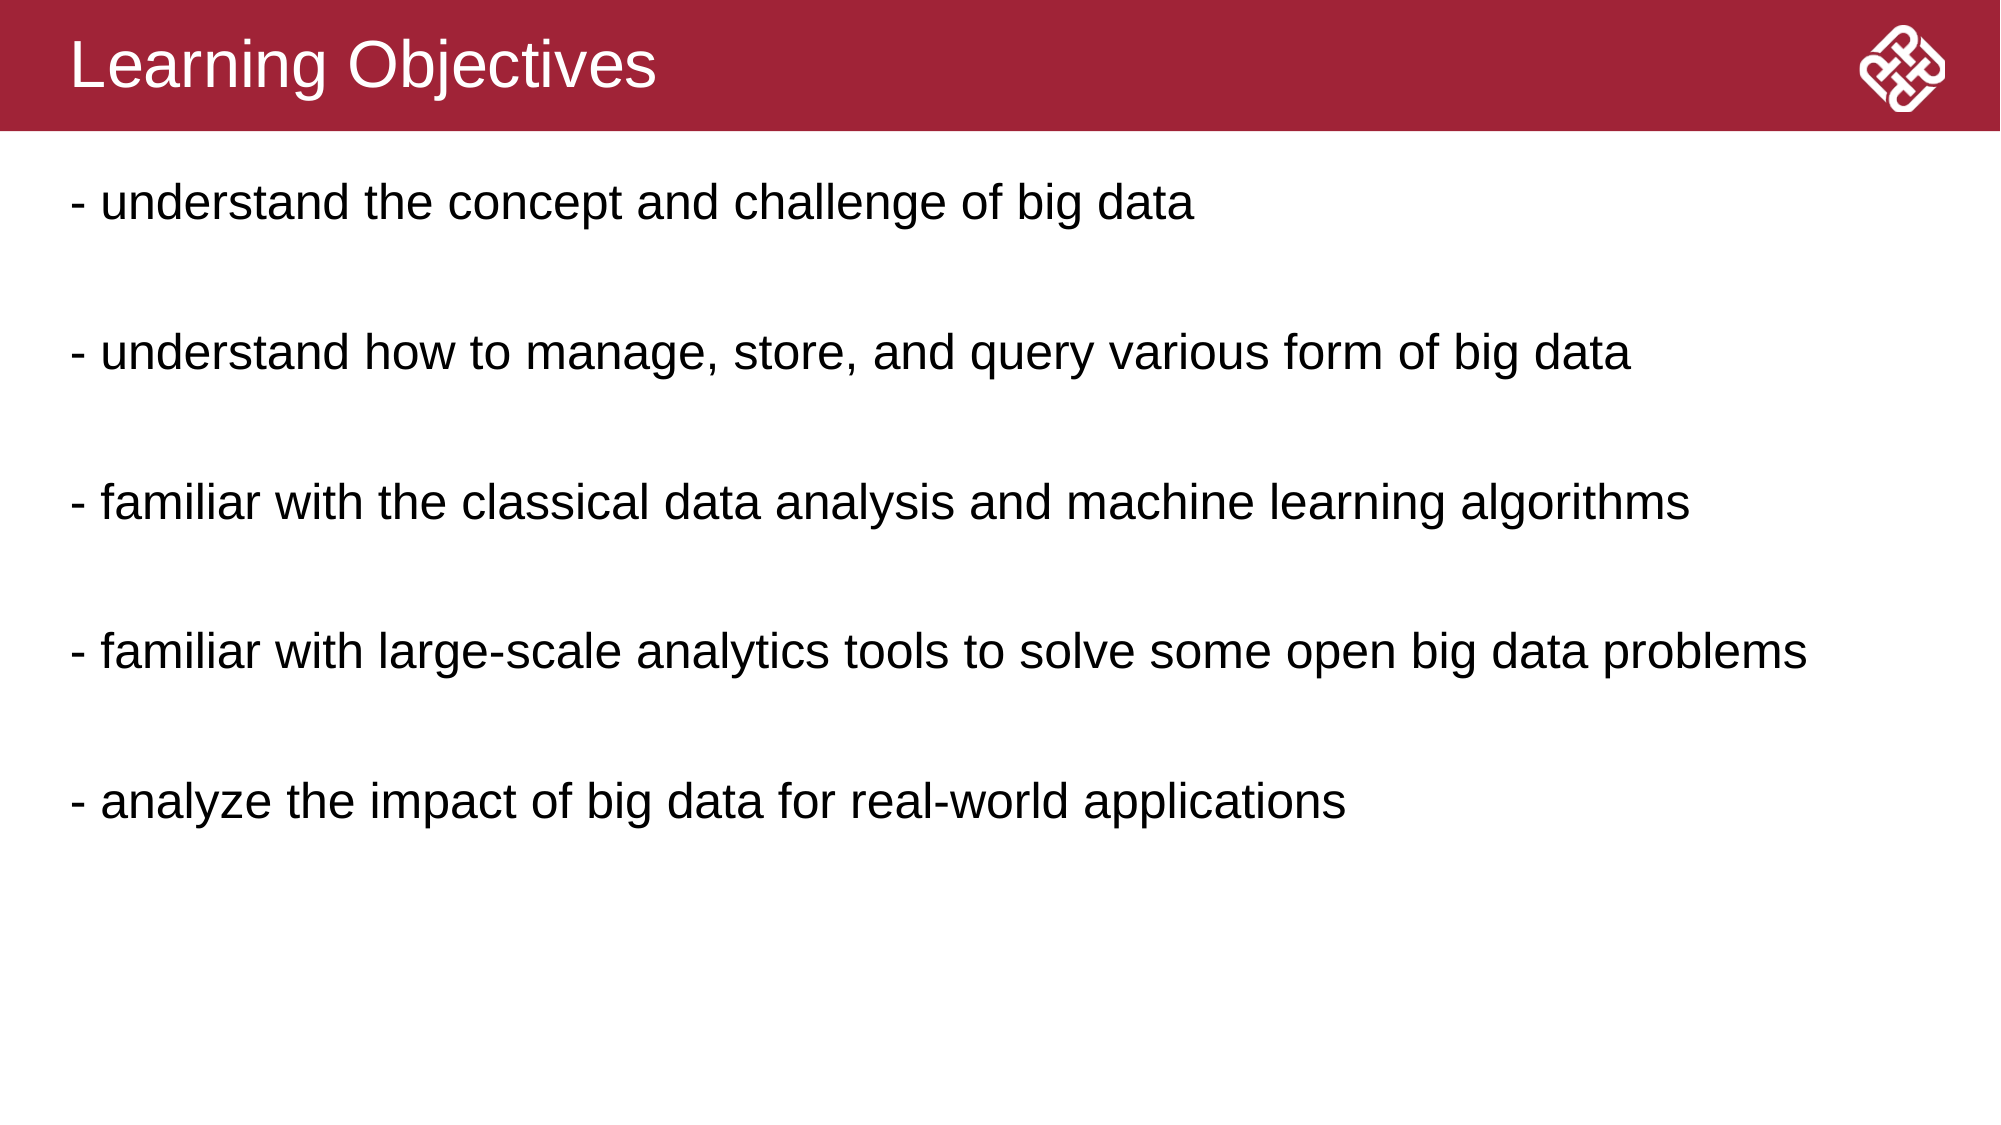

# Learning Objectives
- understand the concept and challenge of big data

- understand how to manage, store, and query various form of big data

- familiar with the classical data analysis and machine learning algorithms

- familiar with large-scale analytics tools to solve some open big data problems

- analyze the impact of big data for real-world applications